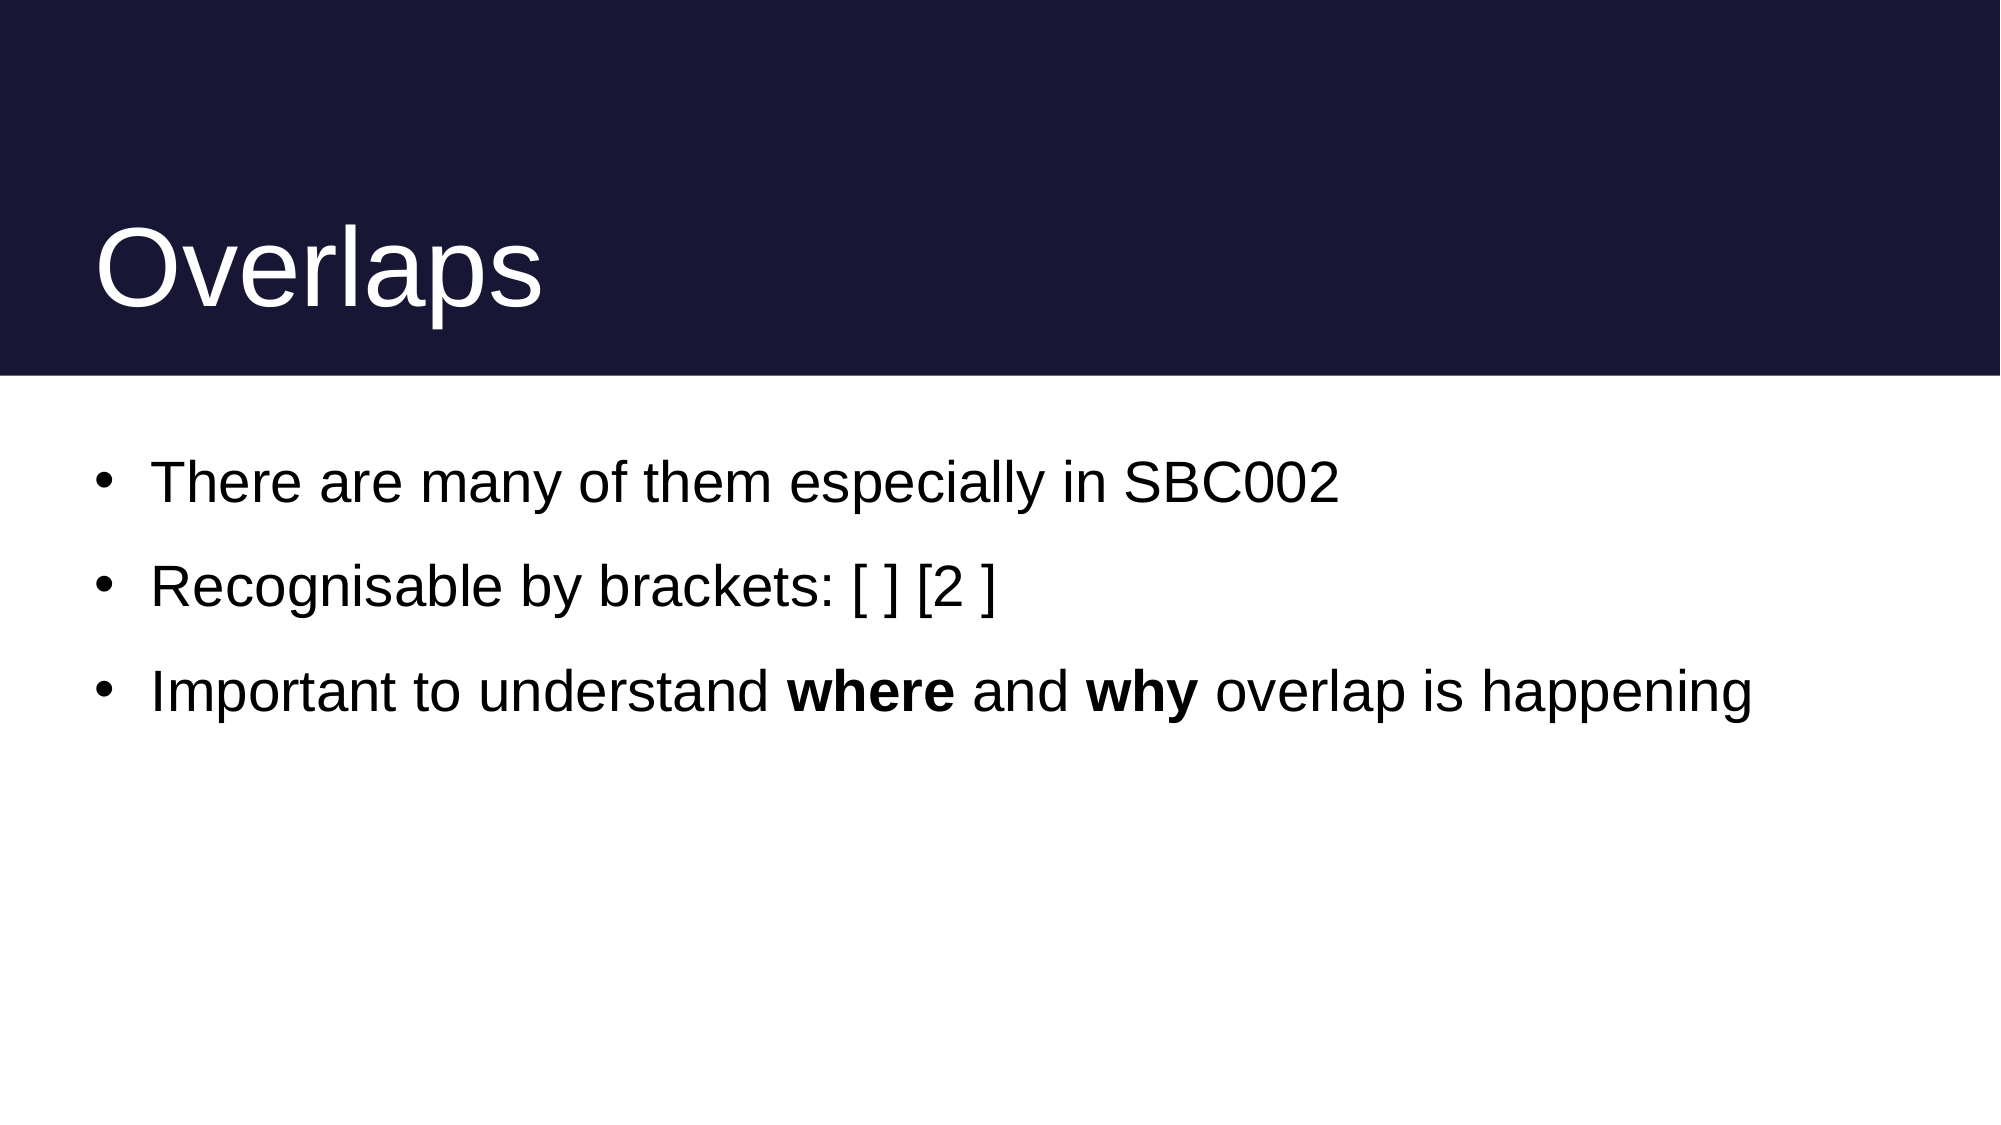

# Overlaps
There are many of them especially in SBC002
Recognisable by brackets: [ ] [2 ]
Important to understand where and why overlap is happening